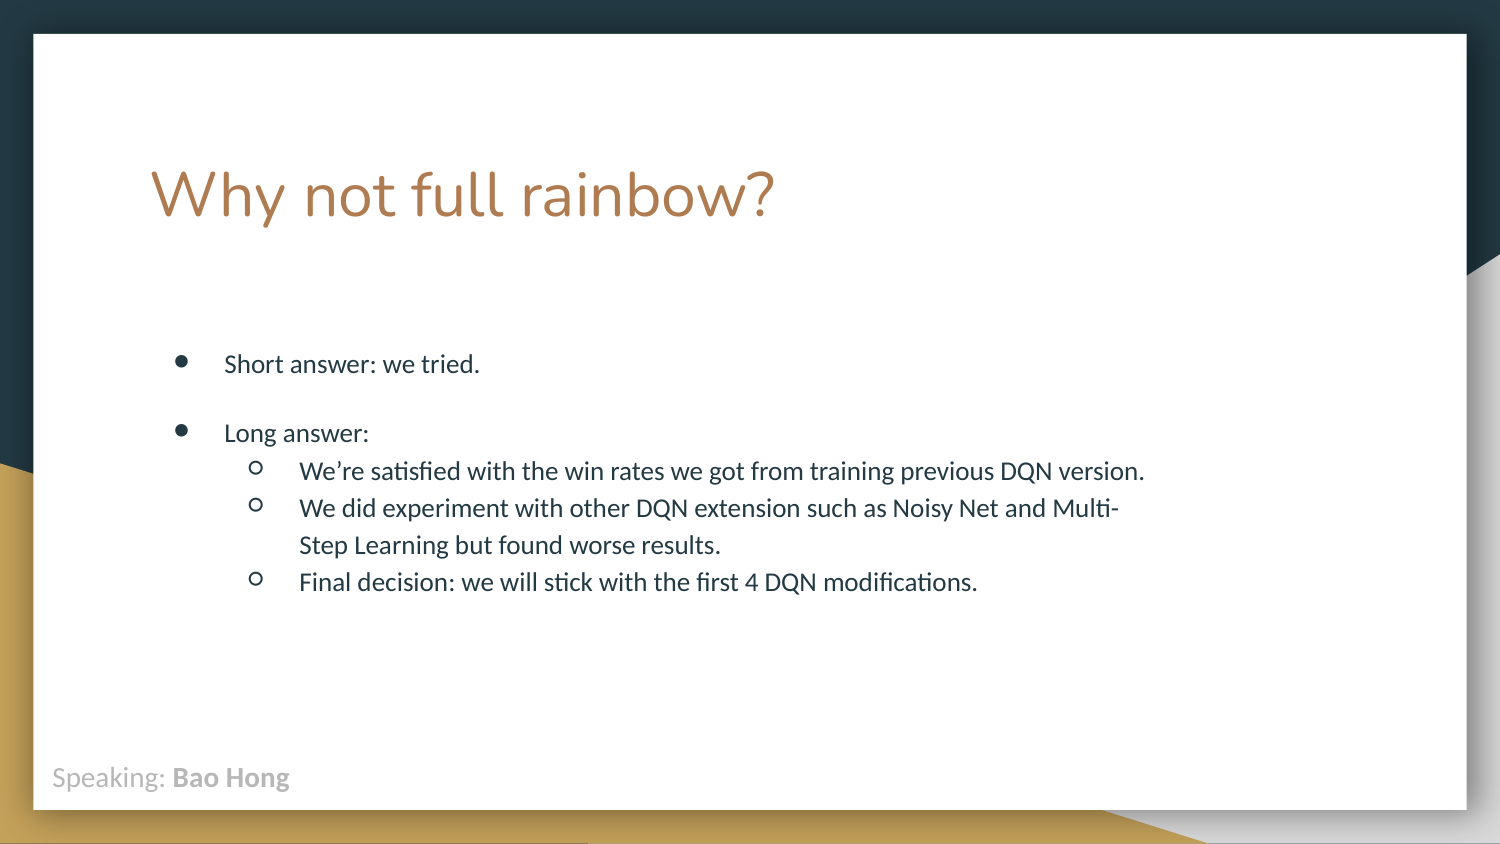

# Why not full rainbow?
Short answer: we tried.
Long answer:
We’re satisfied with the win rates we got from training previous DQN version.
We did experiment with other DQN extension such as Noisy Net and Multi-Step Learning but found worse results.
Final decision: we will stick with the first 4 DQN modifications.
Speaking: Bao Hong